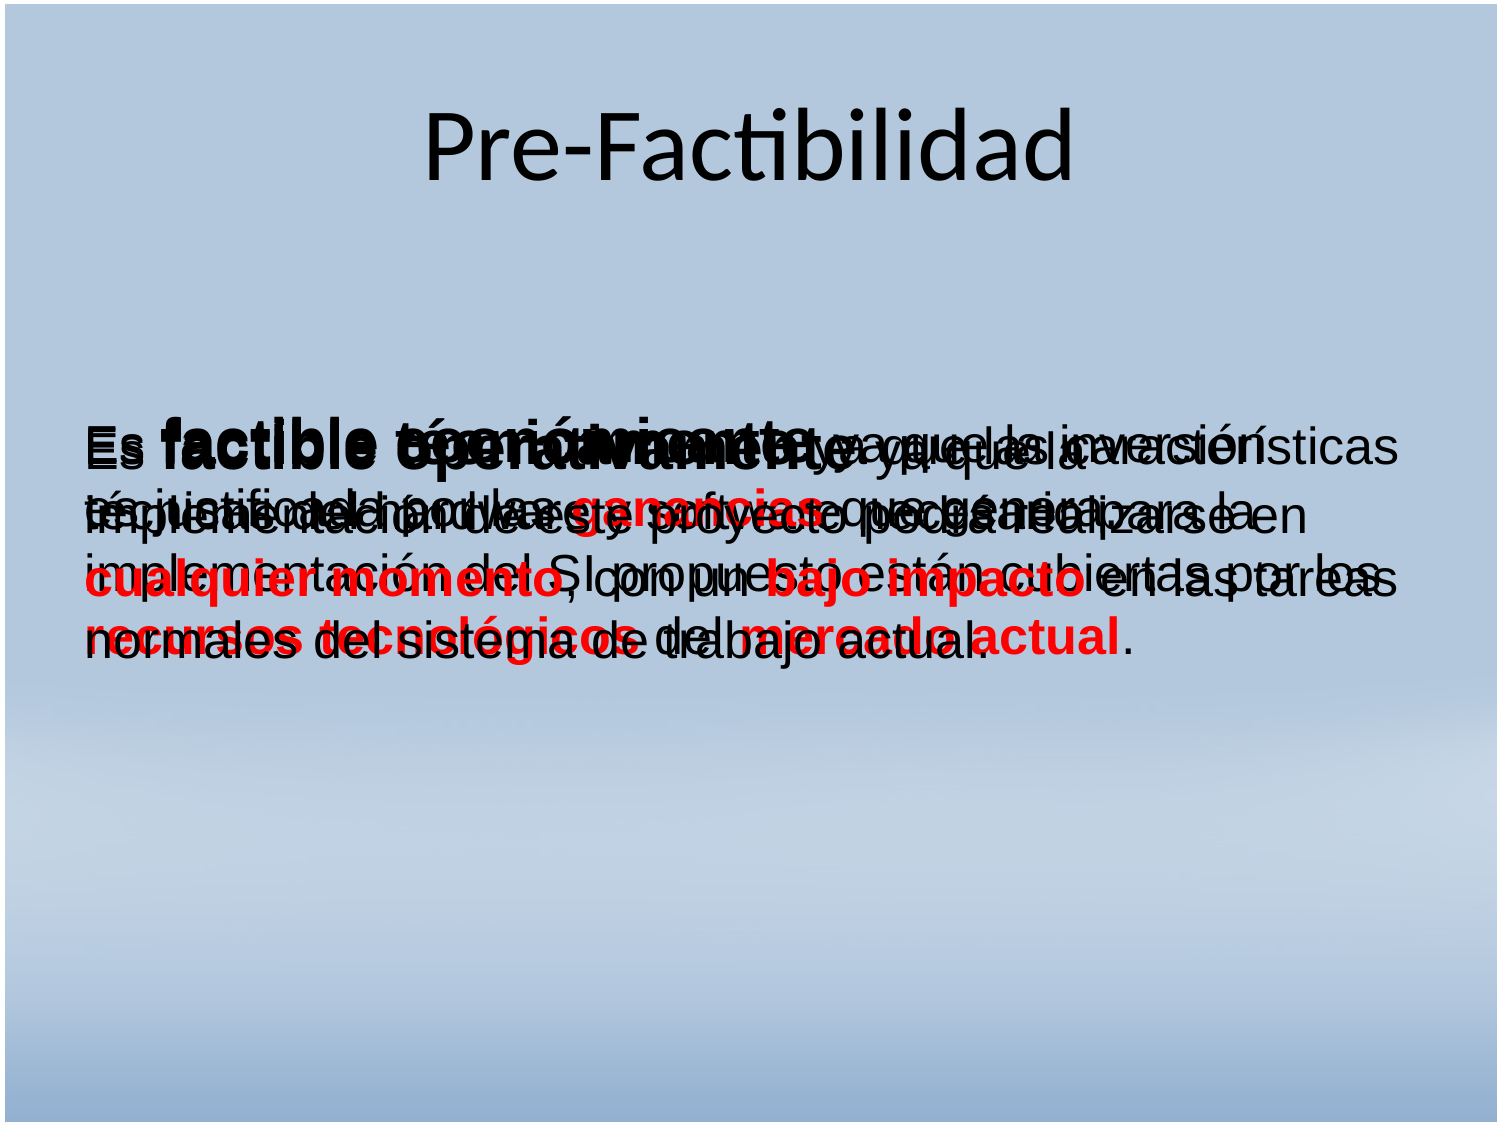

# Pre-Factibilidad
Es factible económicante ya que la inversión es justificada por las ganancias que genera.

Es factible técnicamente ya que las características técnicas del hardware y software necesario para la implementación del SI propuesto están cubiertas por los recursos tecnológicos del mercado actual.

Es factible operativamente ya que la implementación de este proyecto podrá realizarse en  cualquier momento, con un bajo impacto en las tareas normales del sistema de trabajo actual.